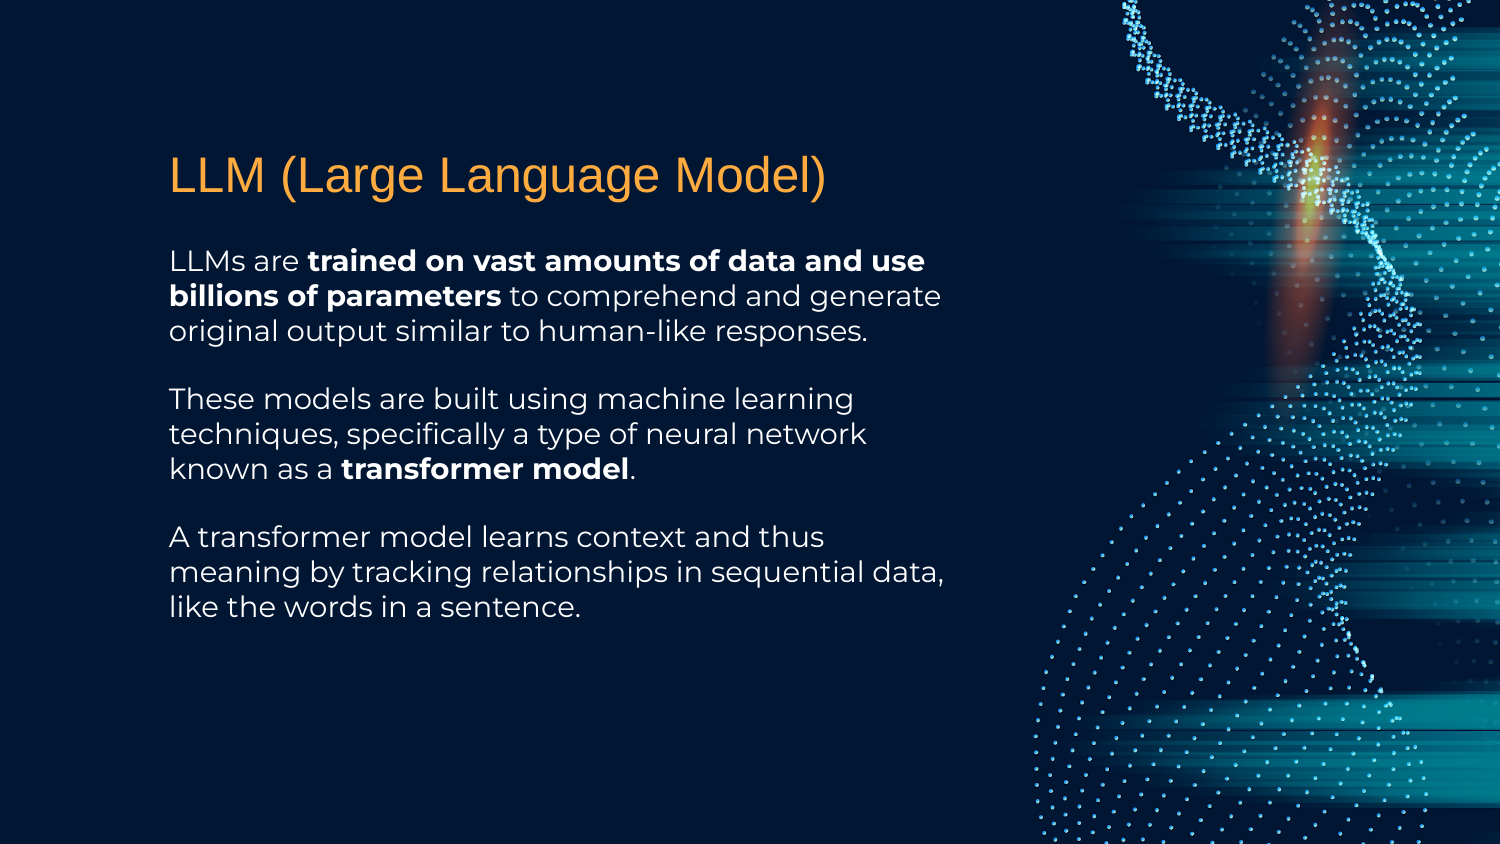

# LLM (Large Language Model)
LLMs are trained on vast amounts of data and use billions of parameters to comprehend and generate original output similar to human-like responses.
These models are built using machine learning techniques, specifically a type of neural network known as a transformer model.
A transformer model learns context and thus meaning by tracking relationships in sequential data, like the words in a sentence.